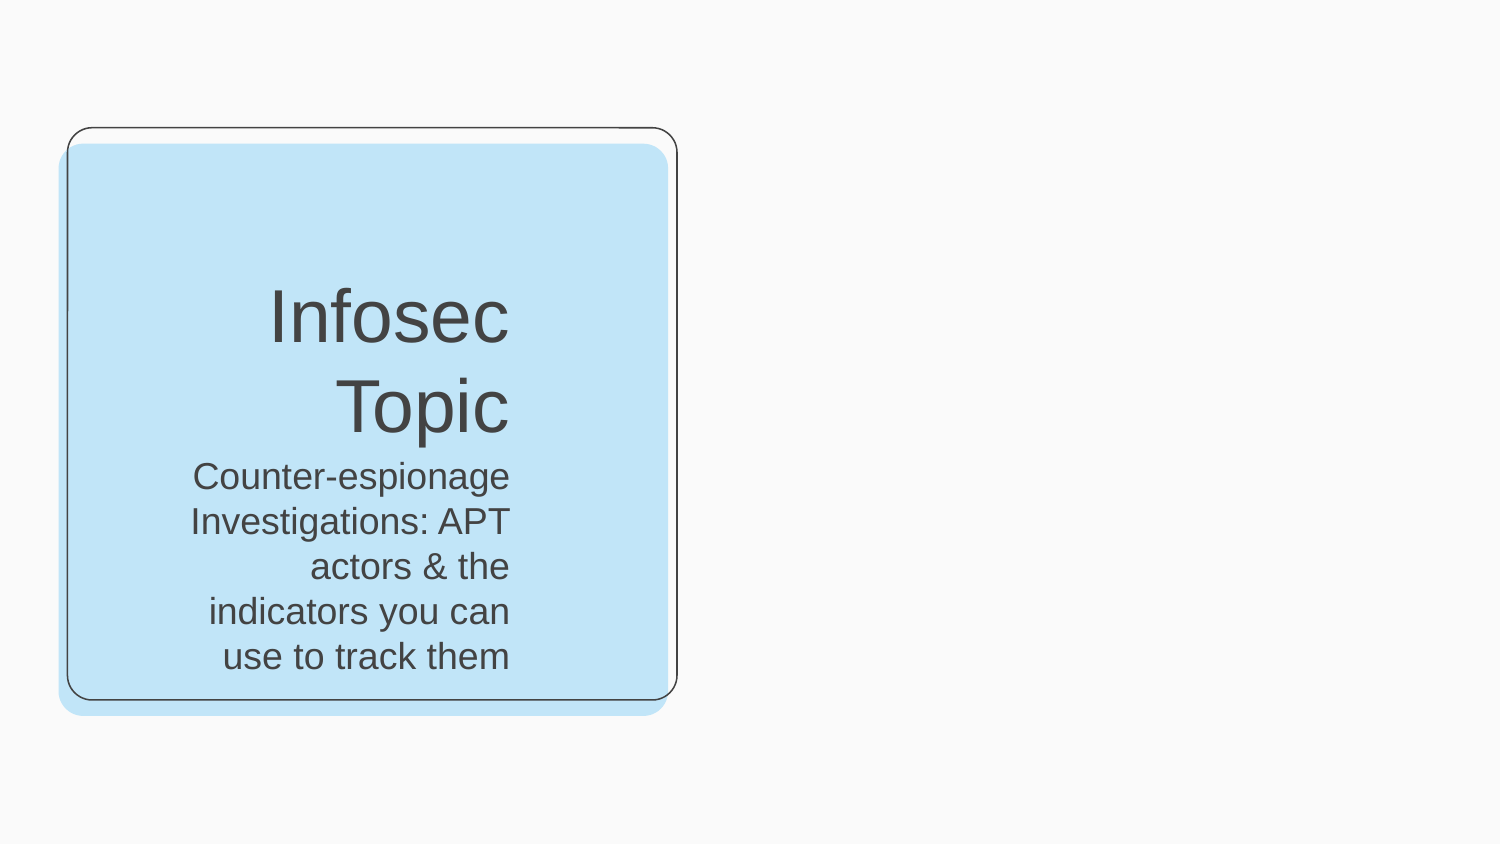

# Infosec
Topic
Counter-espionage Investigations: APT actors & the indicators you can use to track them